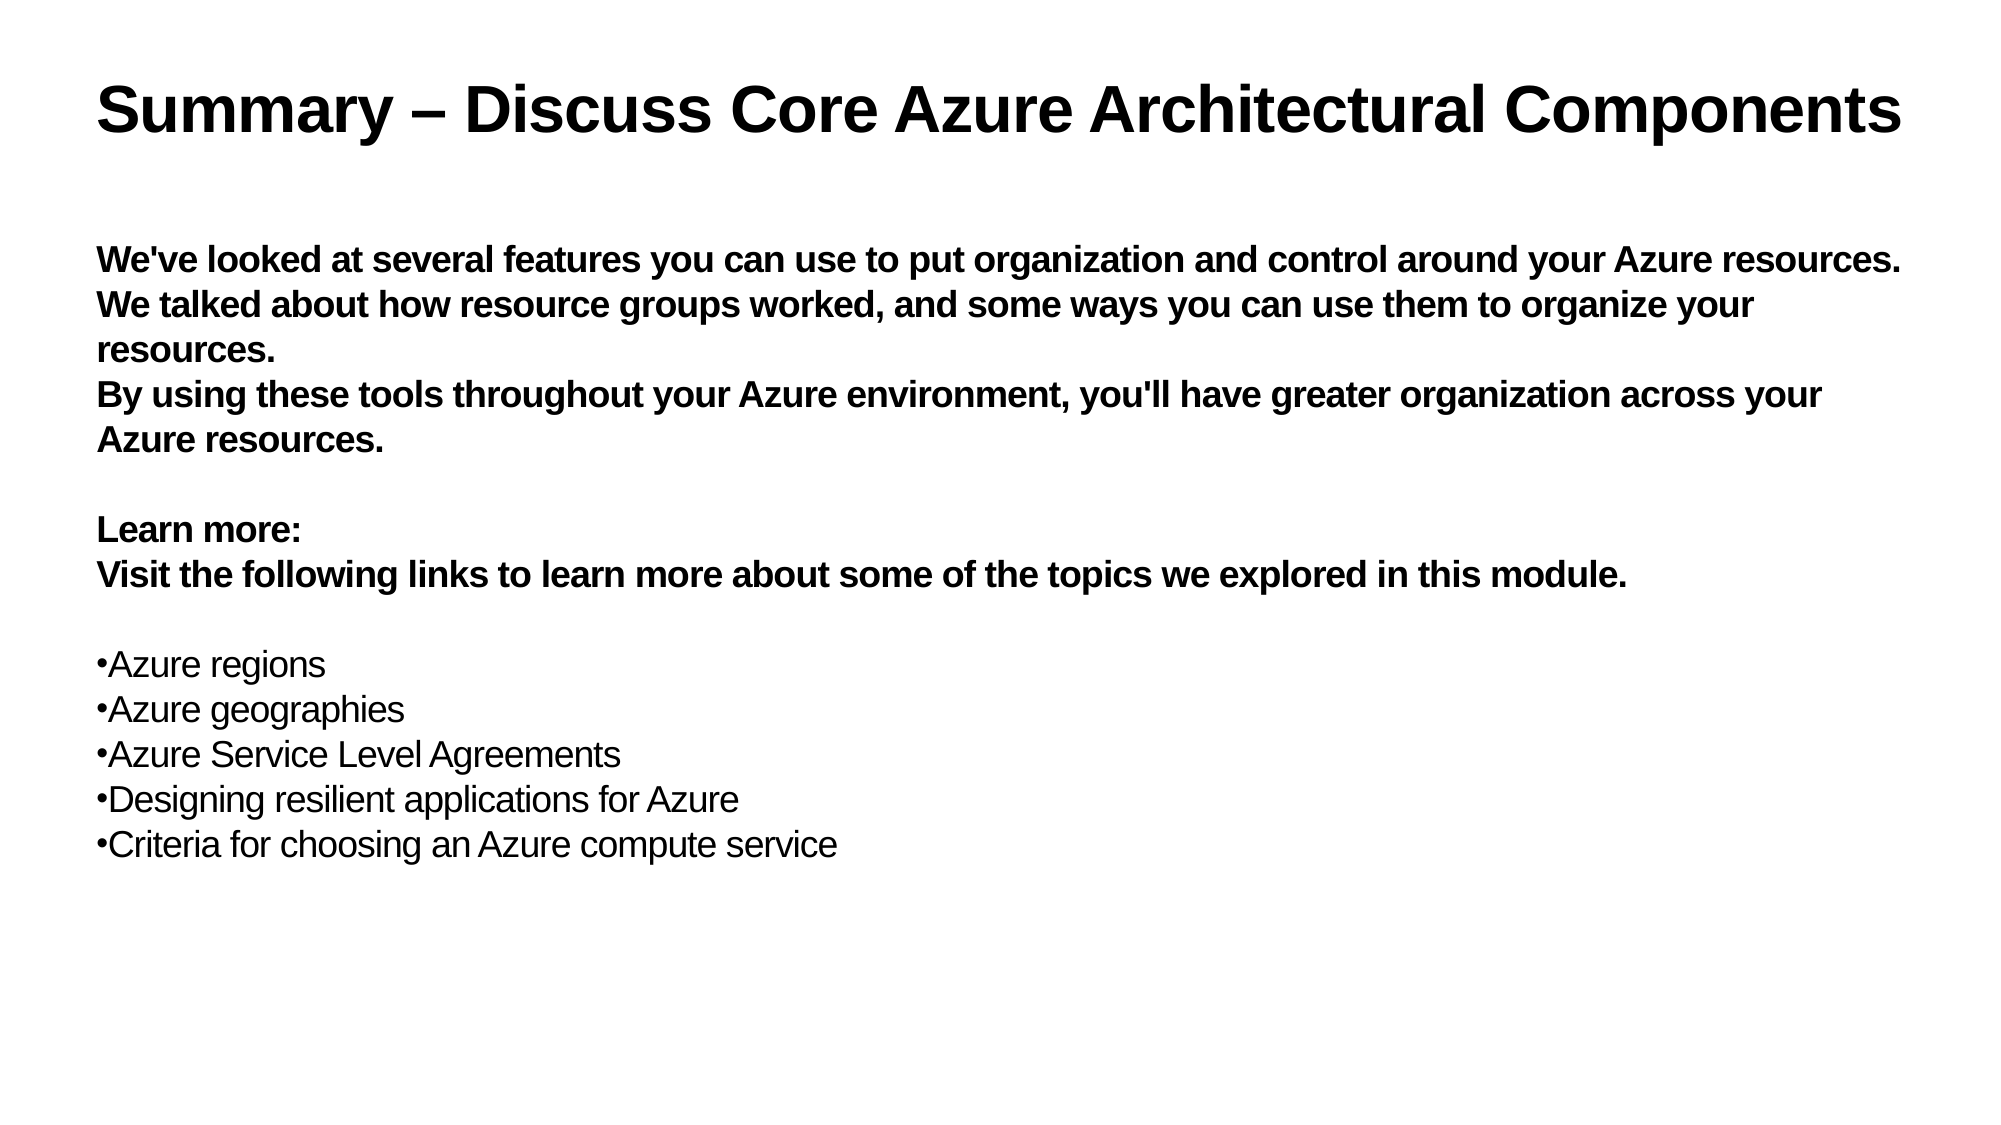

# Summary – Discuss Core Azure Architectural Components
We've looked at several features you can use to put organization and control around your Azure resources. We talked about how resource groups worked, and some ways you can use them to organize your resources.
By using these tools throughout your Azure environment, you'll have greater organization across your Azure resources.

Learn more:
Visit the following links to learn more about some of the topics we explored in this module.

Azure regions
Azure geographies
Azure Service Level Agreements
Designing resilient applications for Azure
Criteria for choosing an Azure compute service